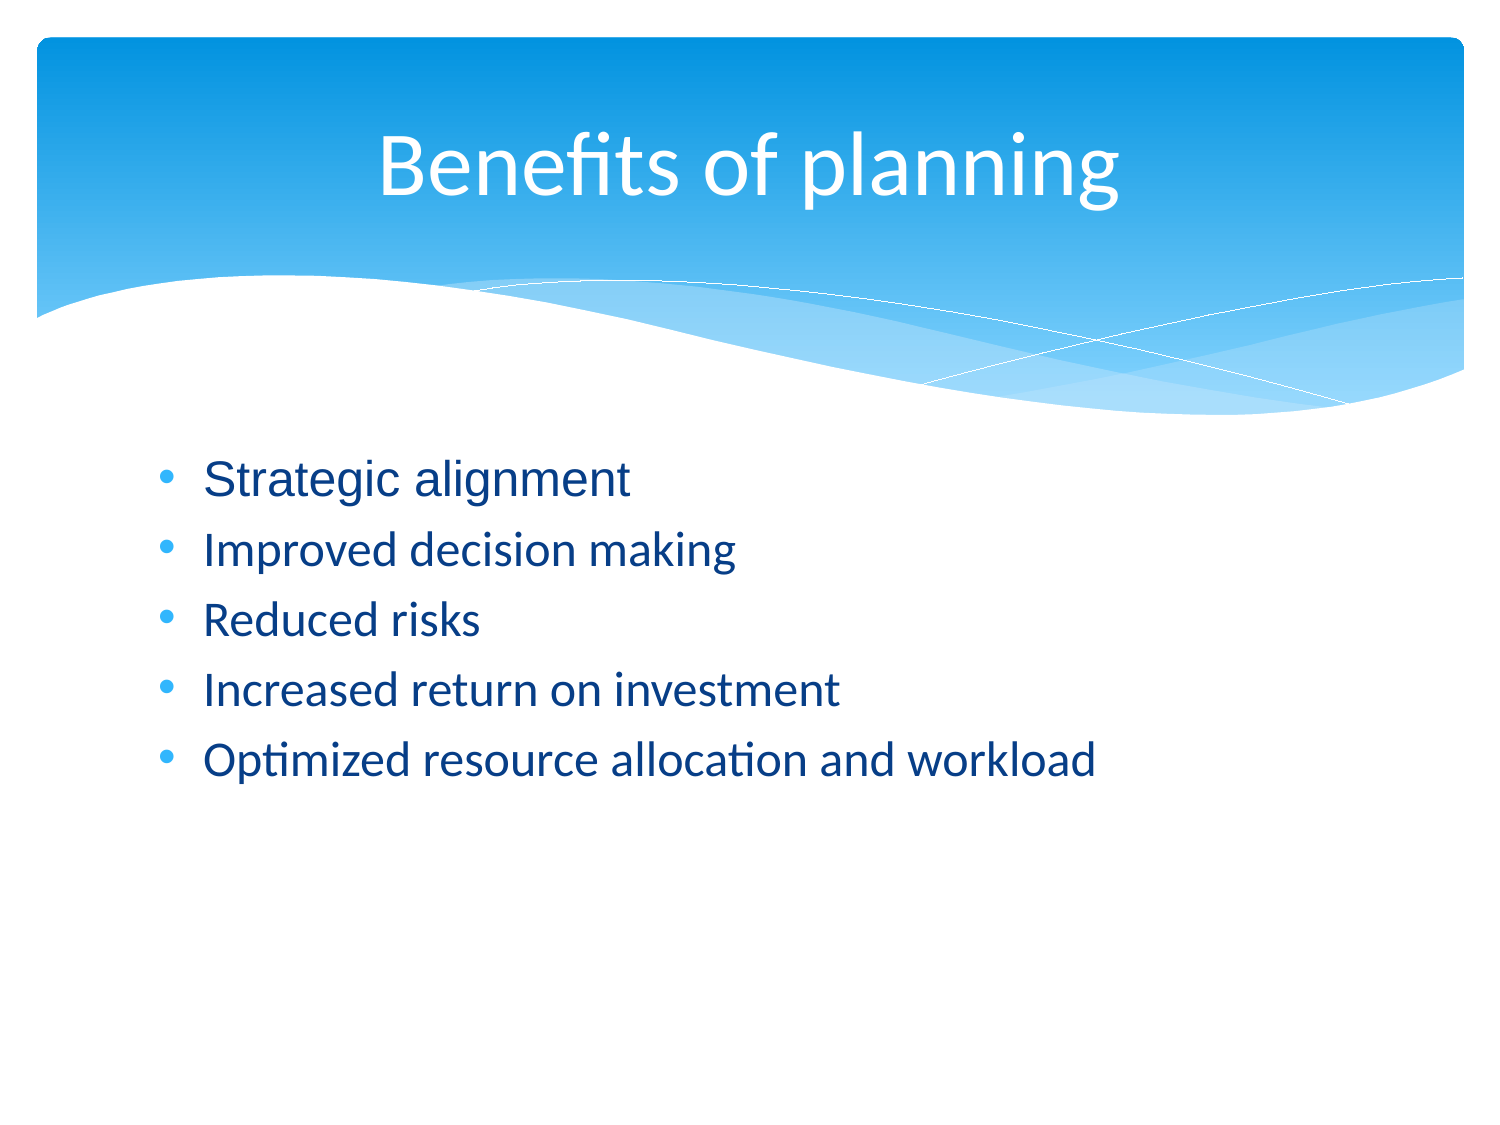

# Benefits of planning
Strategic alignment
Improved decision making
Reduced risks
Increased return on investment
Optimized resource allocation and workload